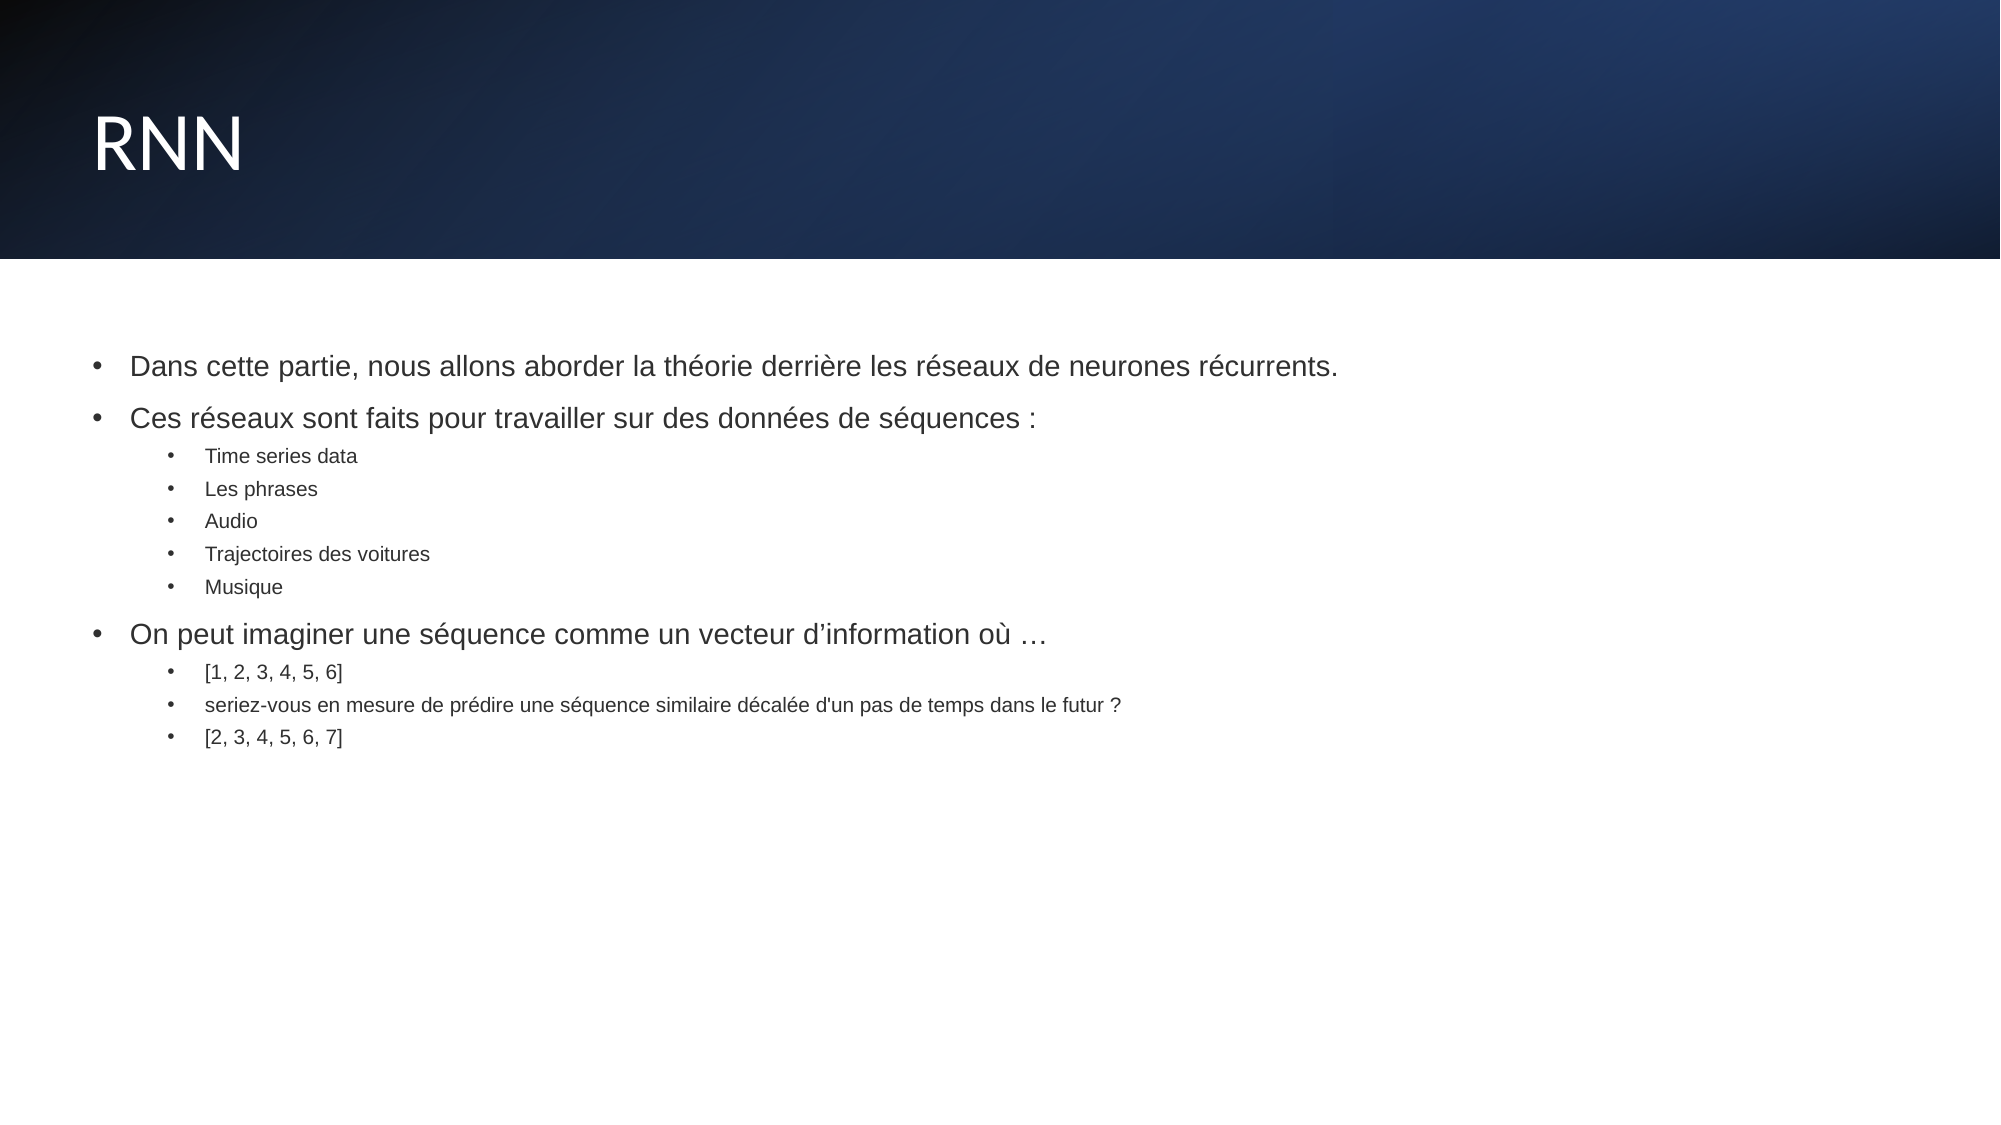

# RNN

Dans cette partie, nous allons aborder la théorie derrière les réseaux de neurones récurrents.
Ces réseaux sont faits pour travailler sur des données de séquences :
Time series data
Les phrases
Audio
Trajectoires des voitures
Musique
On peut imaginer une séquence comme un vecteur d’information où …
[1, 2, 3, 4, 5, 6]
seriez-vous en mesure de prédire une séquence similaire décalée d'un pas de temps dans le futur ?
[2, 3, 4, 5, 6, 7]